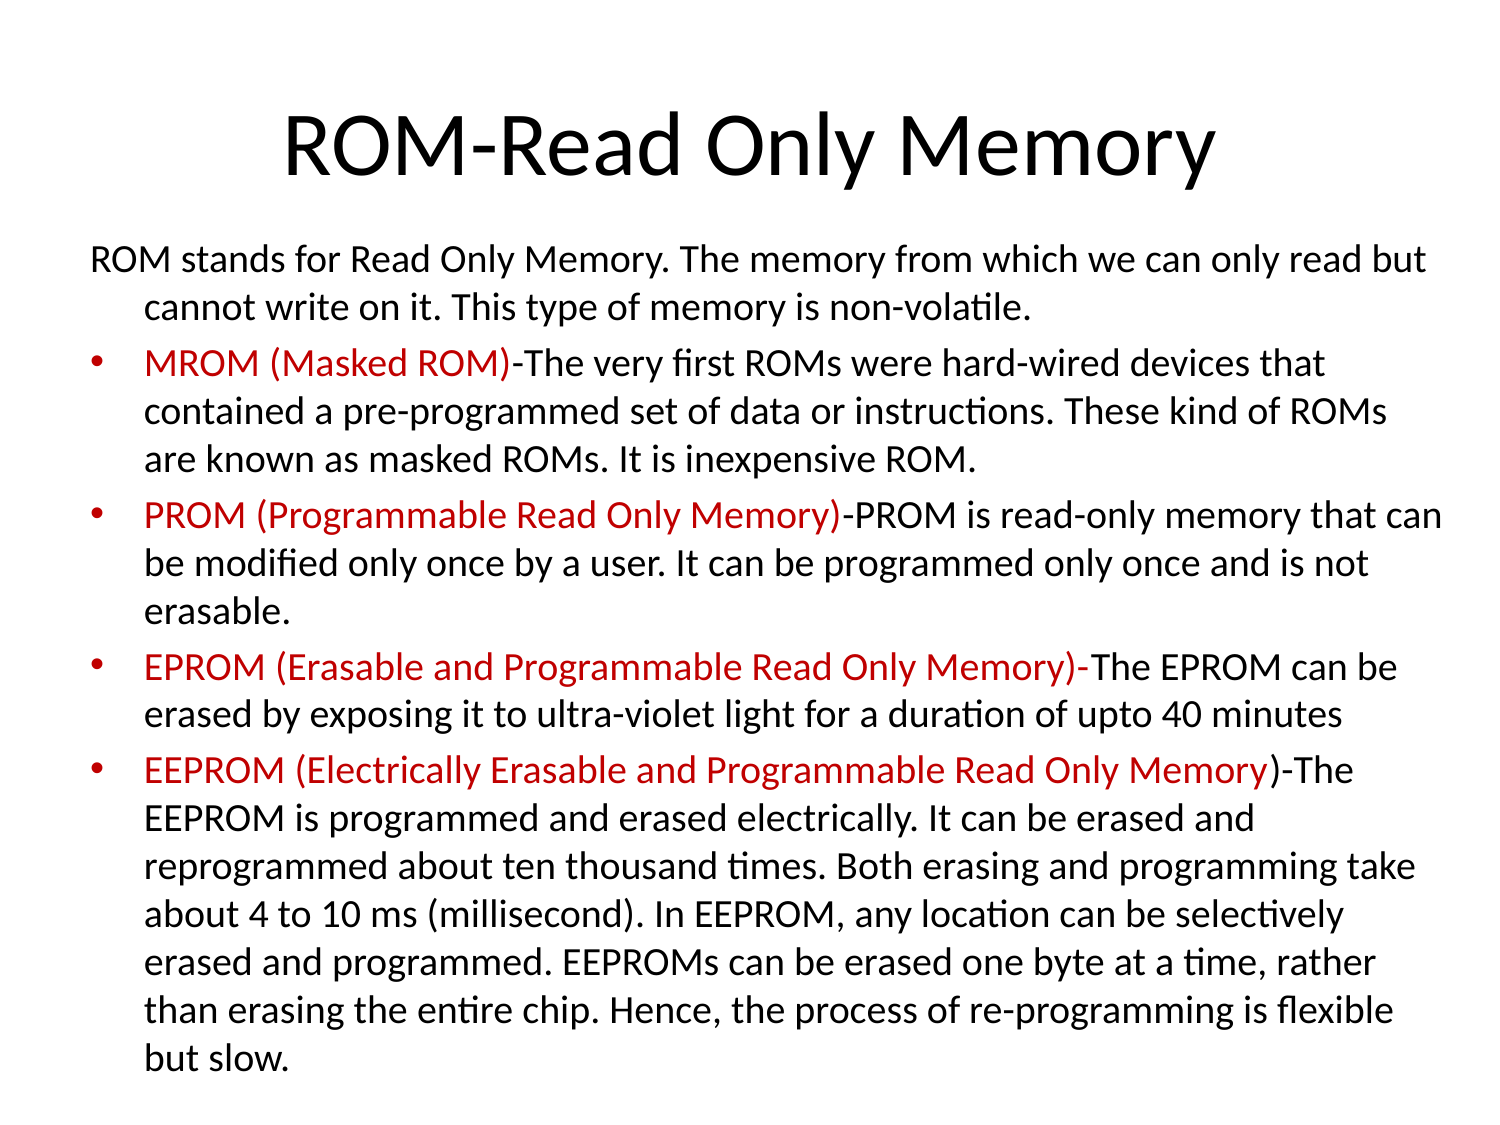

# ROM-Read Only Memory
ROM stands for Read Only Memory. The memory from which we can only read but cannot write on it. This type of memory is non-volatile.
MROM (Masked ROM)-The very first ROMs were hard-wired devices that contained a pre-programmed set of data or instructions. These kind of ROMs are known as masked ROMs. It is inexpensive ROM.
PROM (Programmable Read Only Memory)-PROM is read-only memory that can be modified only once by a user. It can be programmed only once and is not erasable.
EPROM (Erasable and Programmable Read Only Memory)-The EPROM can be erased by exposing it to ultra-violet light for a duration of upto 40 minutes
EEPROM (Electrically Erasable and Programmable Read Only Memory)-The EEPROM is programmed and erased electrically. It can be erased and reprogrammed about ten thousand times. Both erasing and programming take about 4 to 10 ms (millisecond). In EEPROM, any location can be selectively erased and programmed. EEPROMs can be erased one byte at a time, rather than erasing the entire chip. Hence, the process of re-programming is flexible but slow.